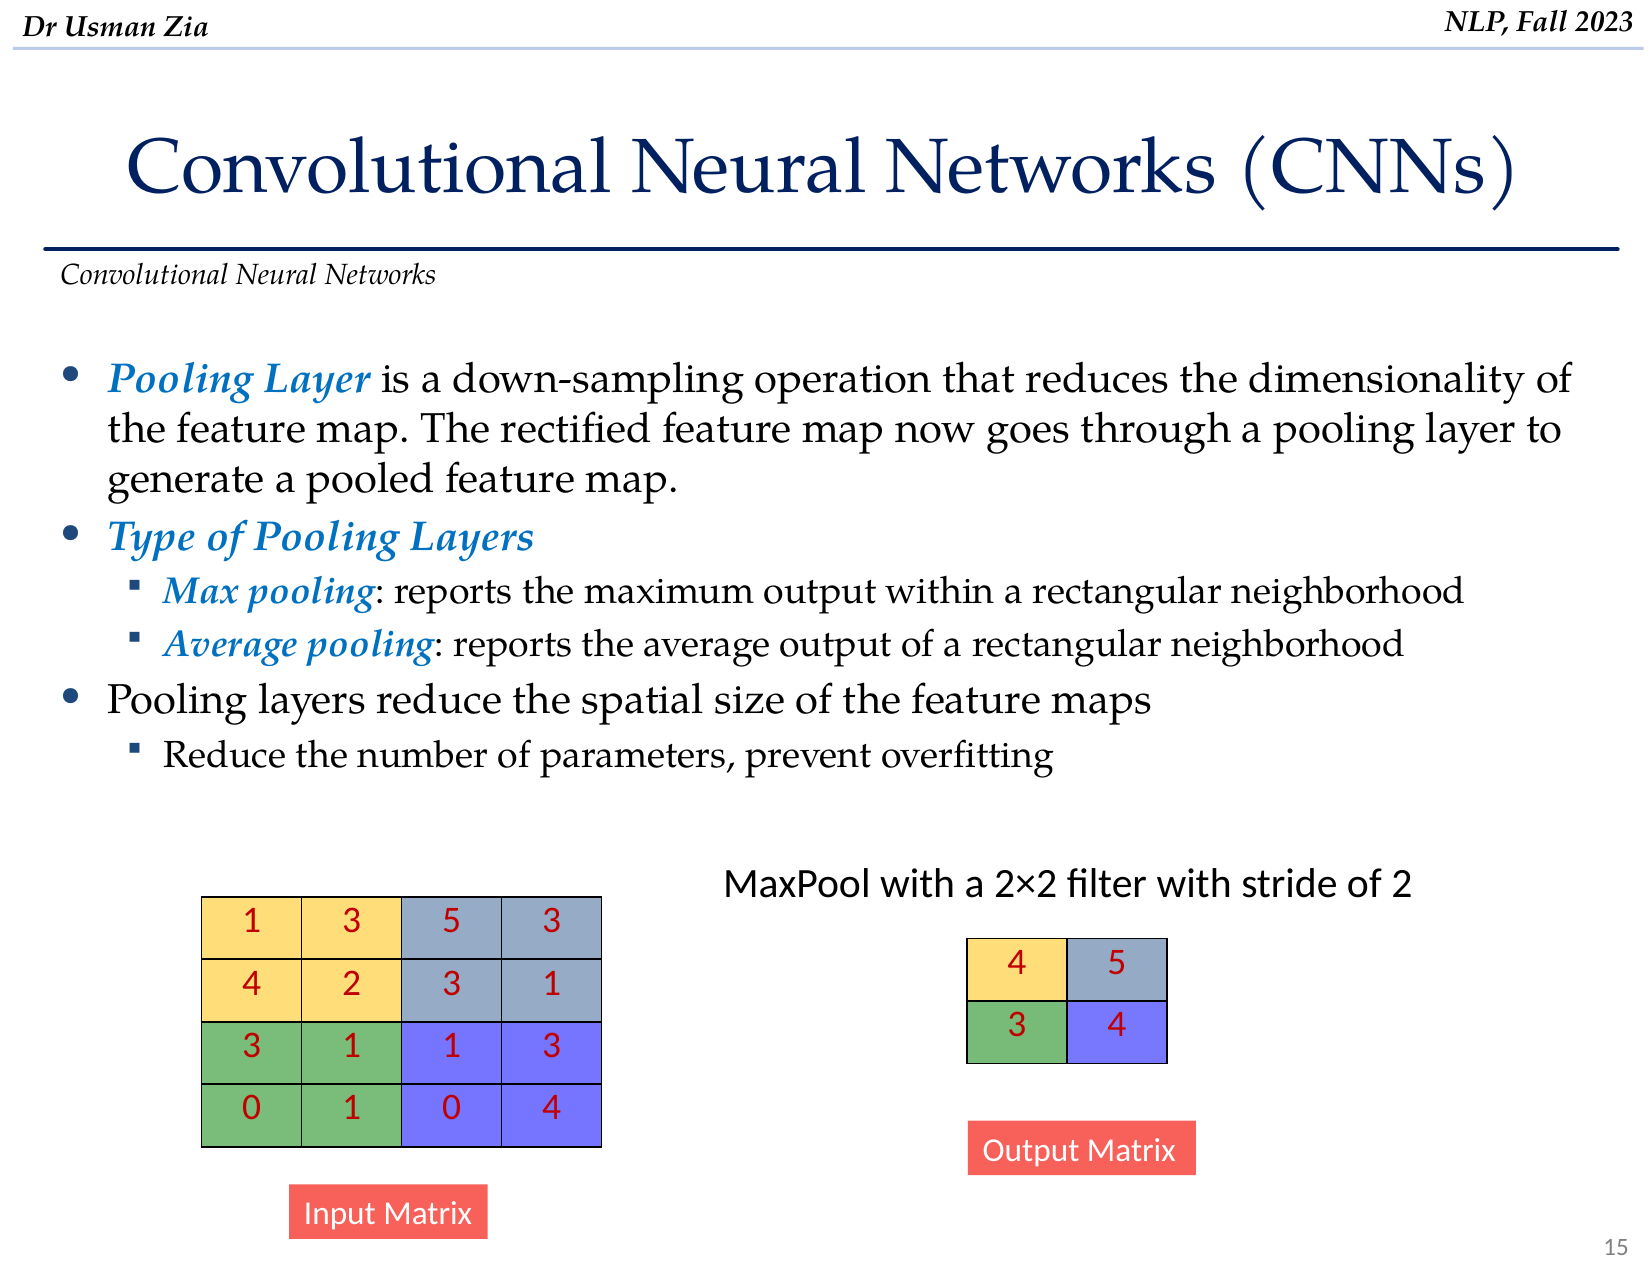

# Convolutional Neural Networks (CNNs)
Convolutional Neural Networks

Pooling Layer is a down-sampling operation that reduces the dimensionality of the feature map. The rectified feature map now goes through a pooling layer to generate a pooled feature map.
Type of Pooling Layers
Max pooling: reports the maximum output within a rectangular neighborhood
Average pooling: reports the average output of a rectangular neighborhood
Pooling layers reduce the spatial size of the feature maps
Reduce the number of parameters, prevent overfitting

MaxPool with a 2×2 filter with stride of 2
| 1 | 3 | 5 | 3 |
| --- | --- | --- | --- |
| 4 | 2 | 3 | 1 |
| 3 | 1 | 1 | 3 |
| 0 | 1 | 0 | 4 |
| 4 | 5 |
| --- | --- |
| 3 | 4 |
Output Matrix
Input Matrix